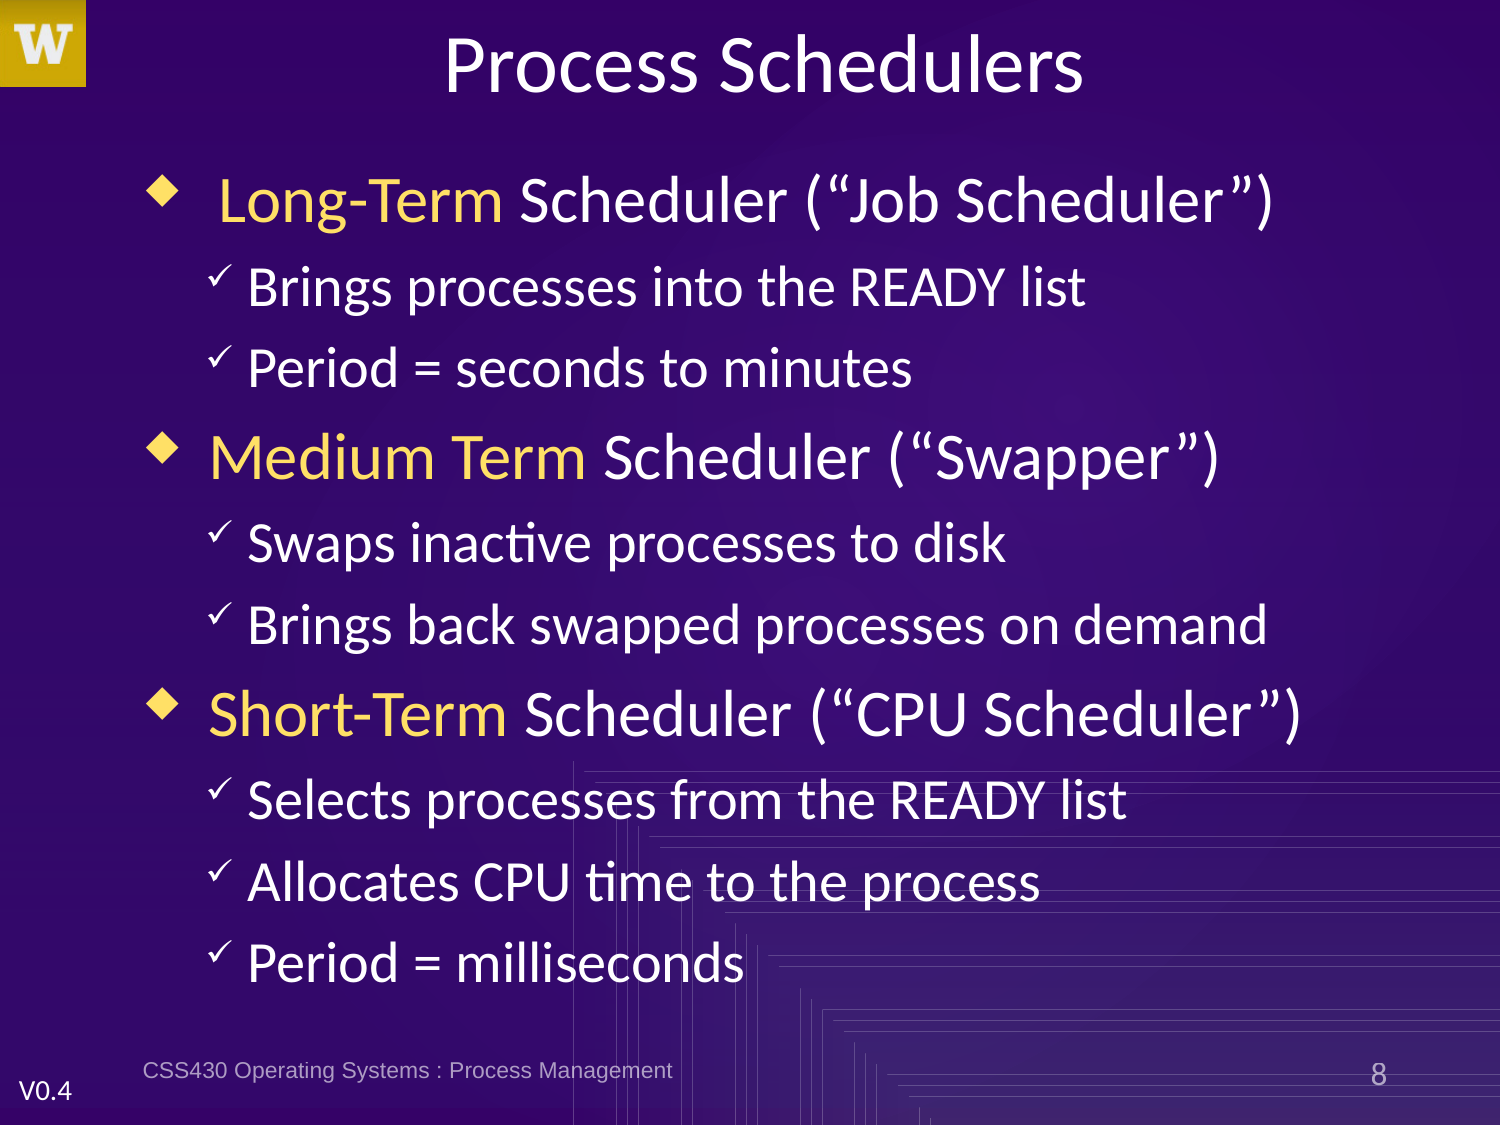

# Process Schedulers
Long-Term Scheduler (“Job Scheduler”)
Brings processes into the READY list
Period = seconds to minutes
Medium Term Scheduler (“Swapper”)
Swaps inactive processes to disk
Brings back swapped processes on demand
Short-Term Scheduler (“CPU Scheduler”)
Selects processes from the READY list
Allocates CPU time to the process
Period = milliseconds
CSS430 Operating Systems : Process Management
8